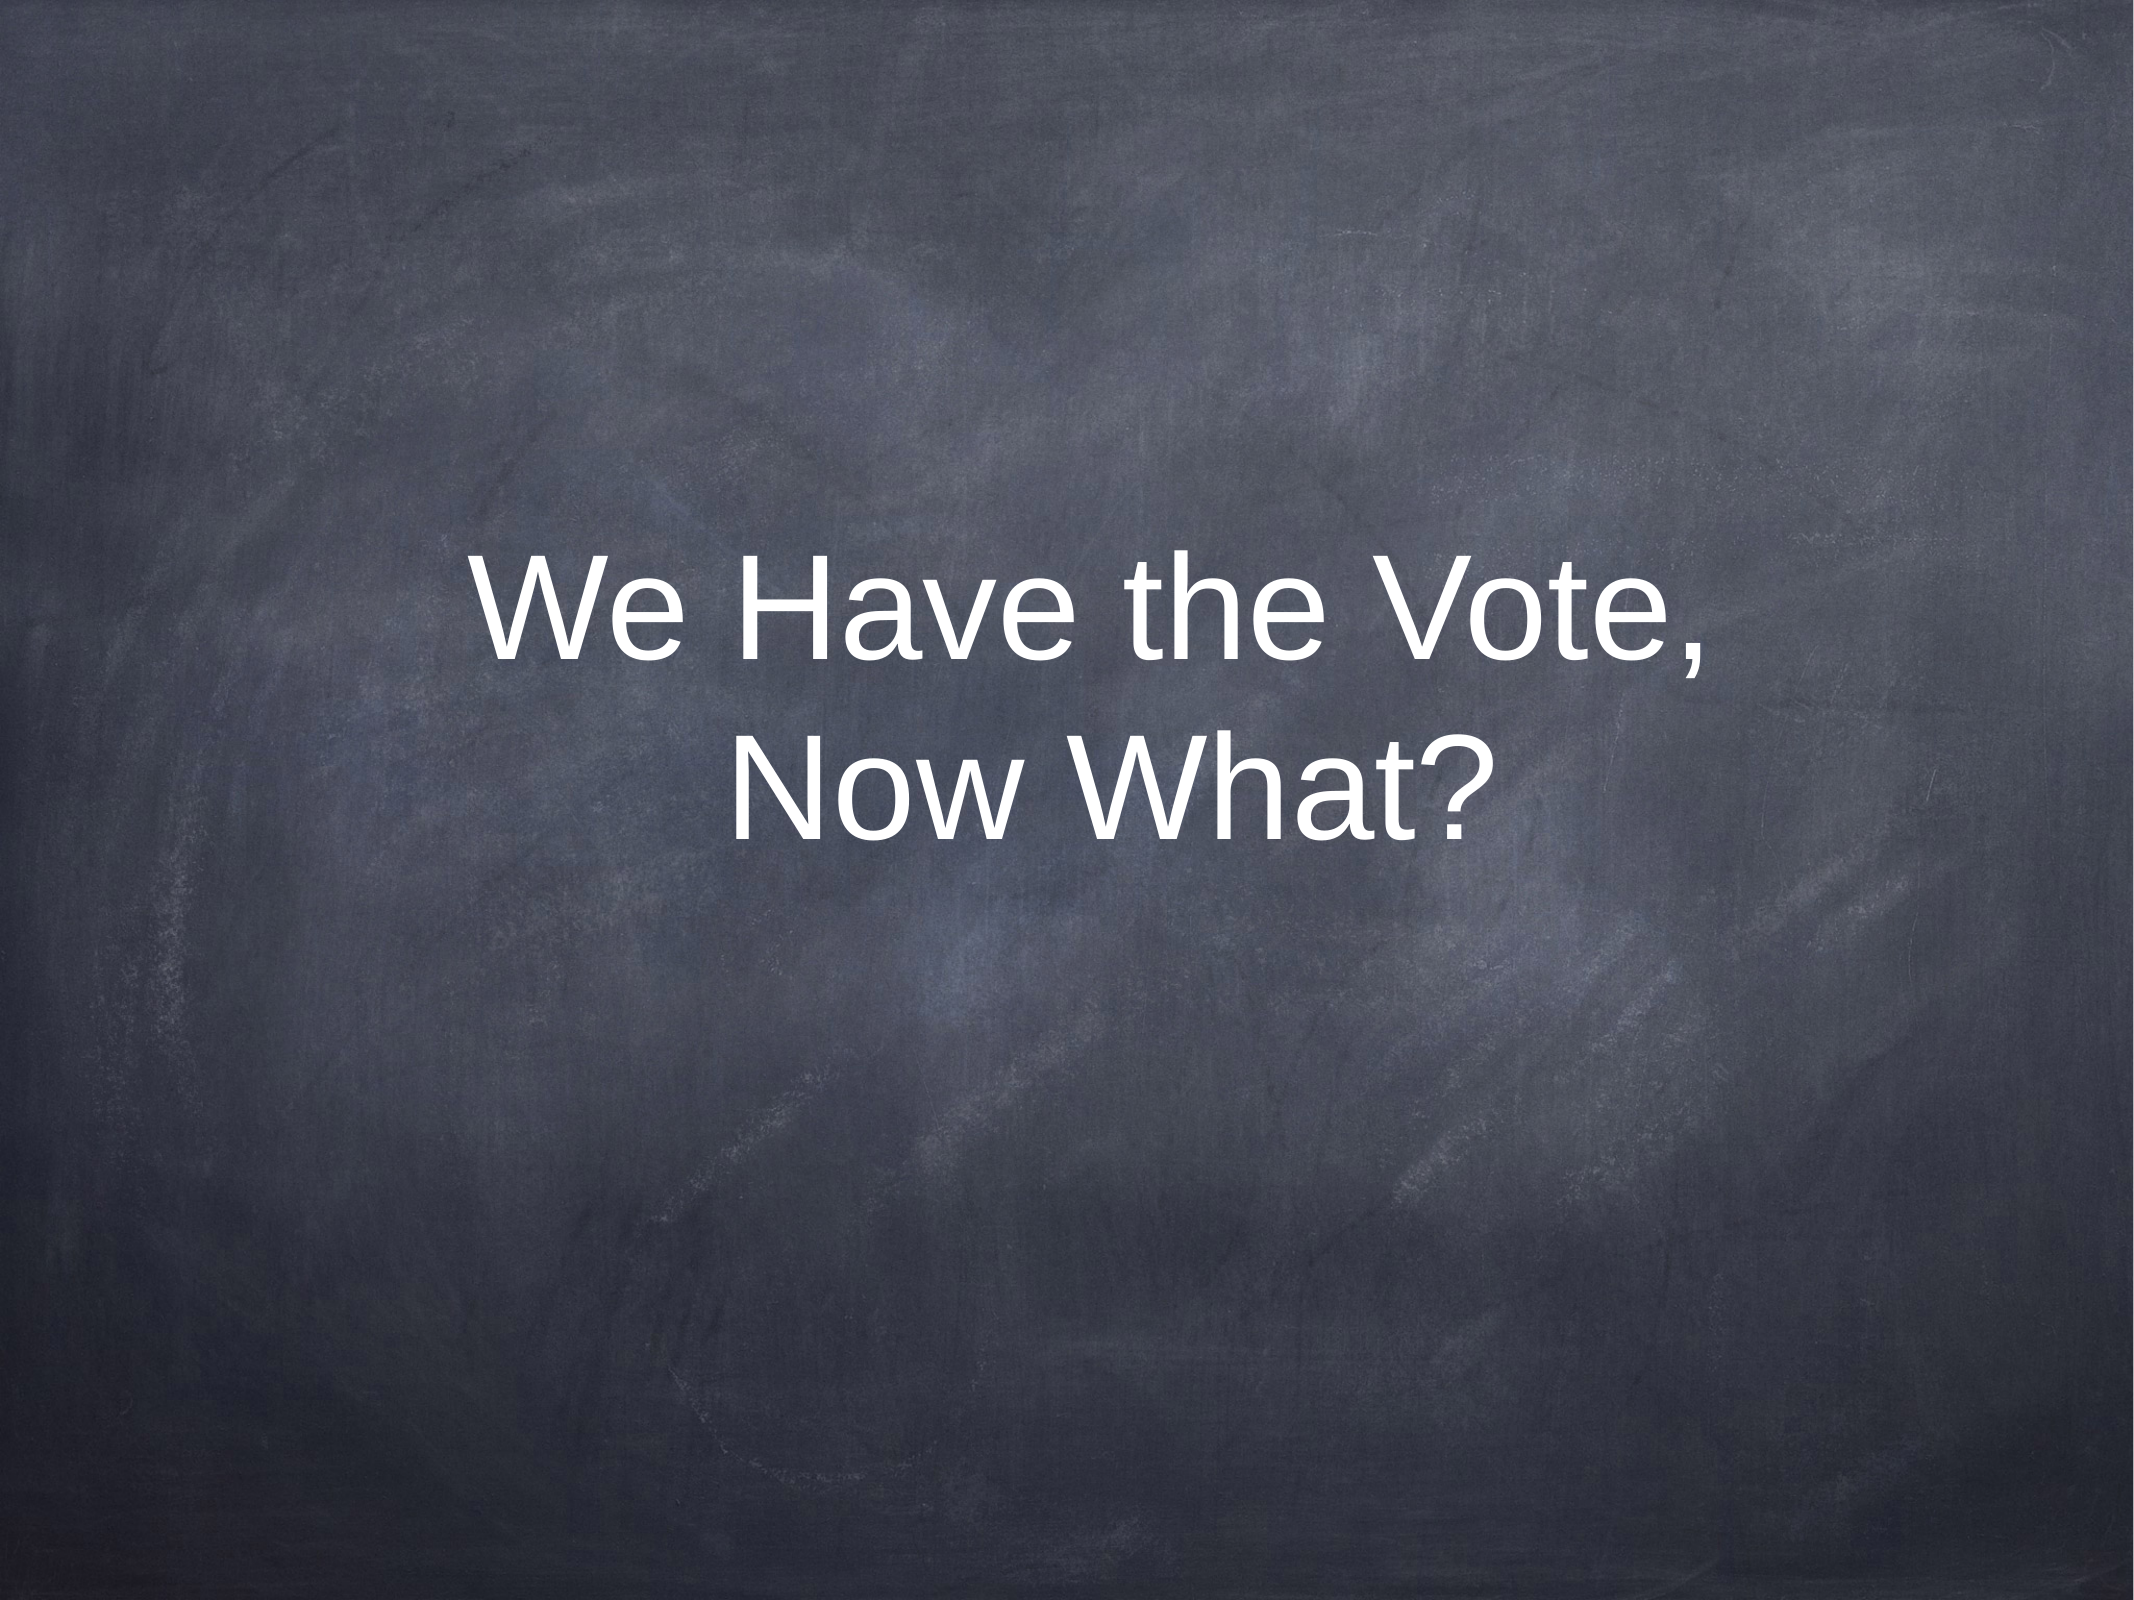

# We Have the Vote,
 Now What?